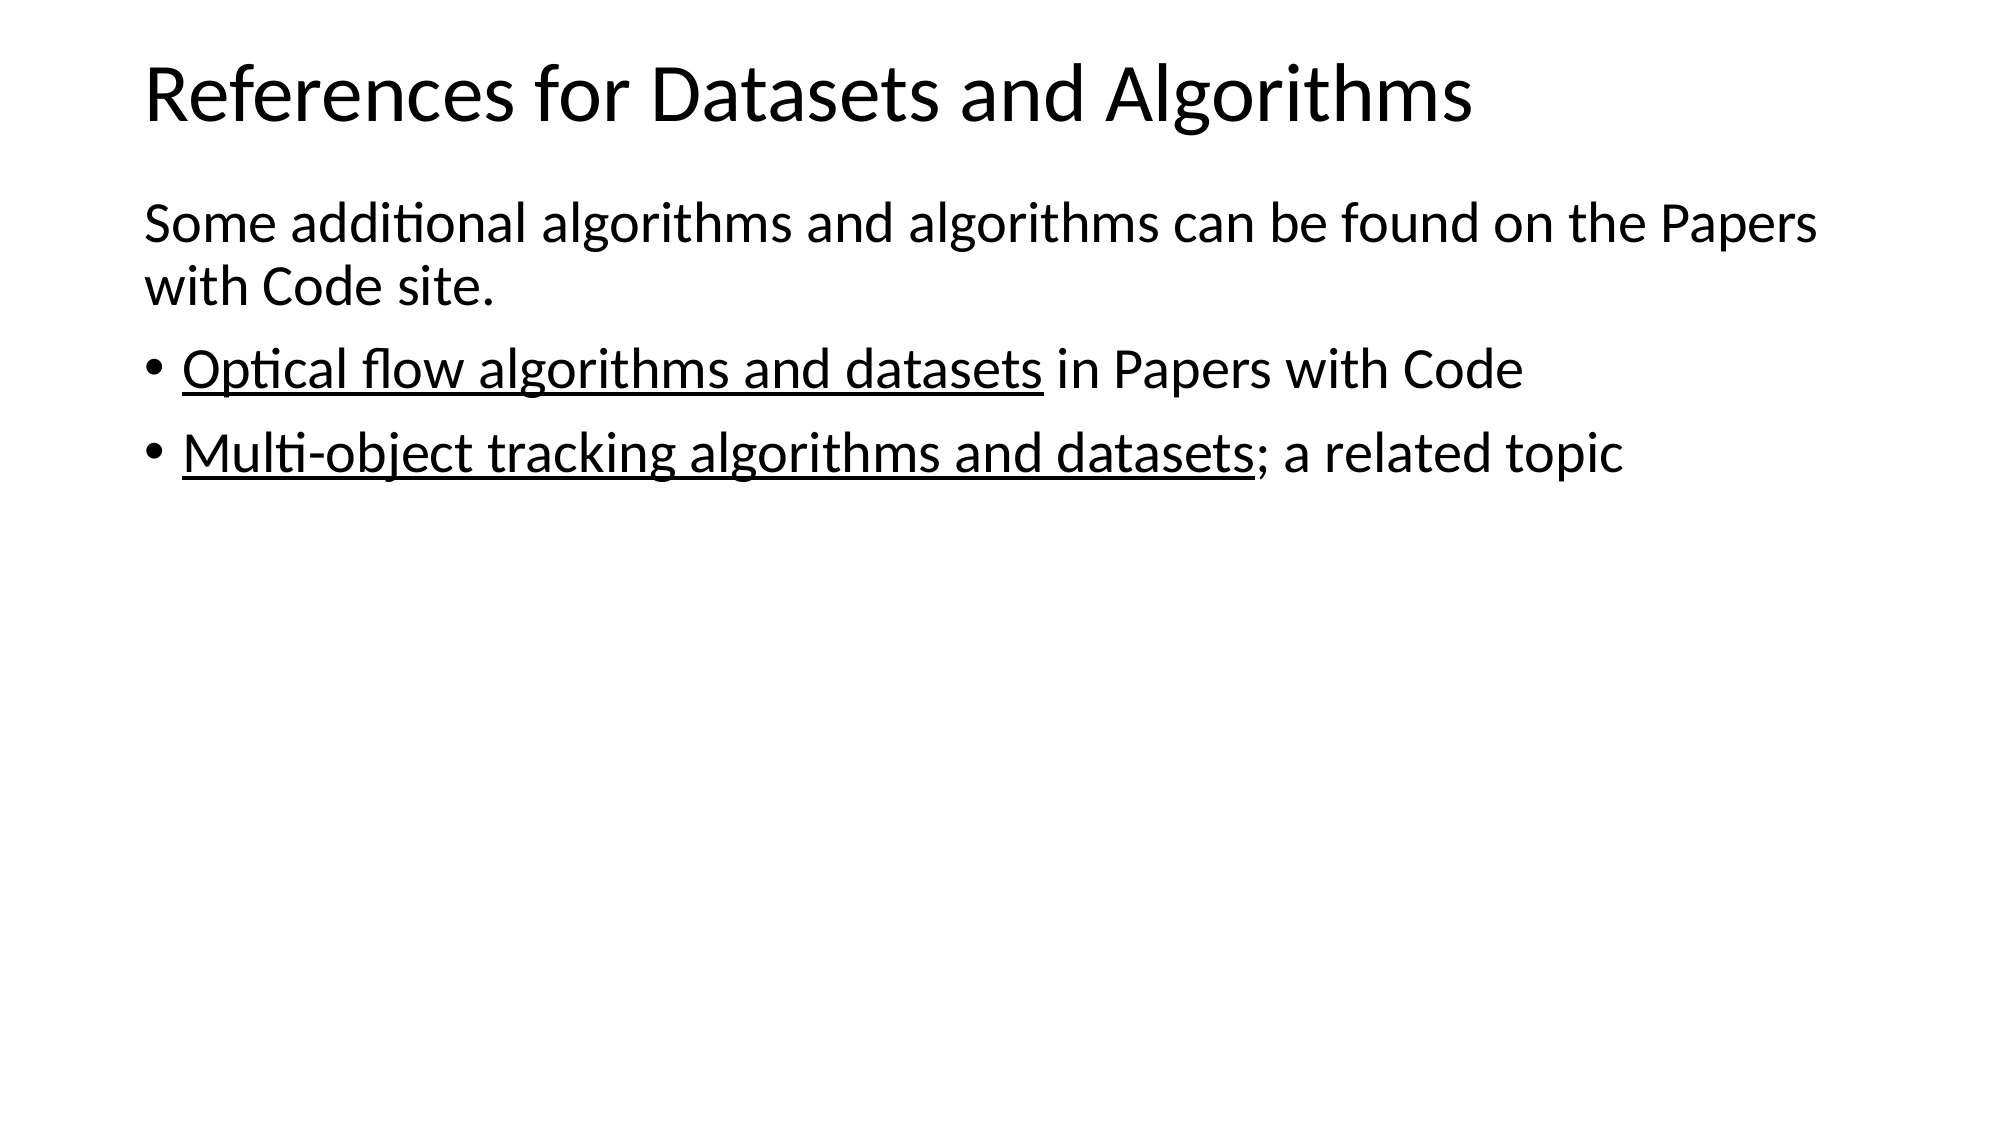

# References for Datasets and Algorithms
Some additional algorithms and algorithms can be found on the Papers with Code site.
Optical flow algorithms and datasets in Papers with Code
Multi-object tracking algorithms and datasets; a related topic